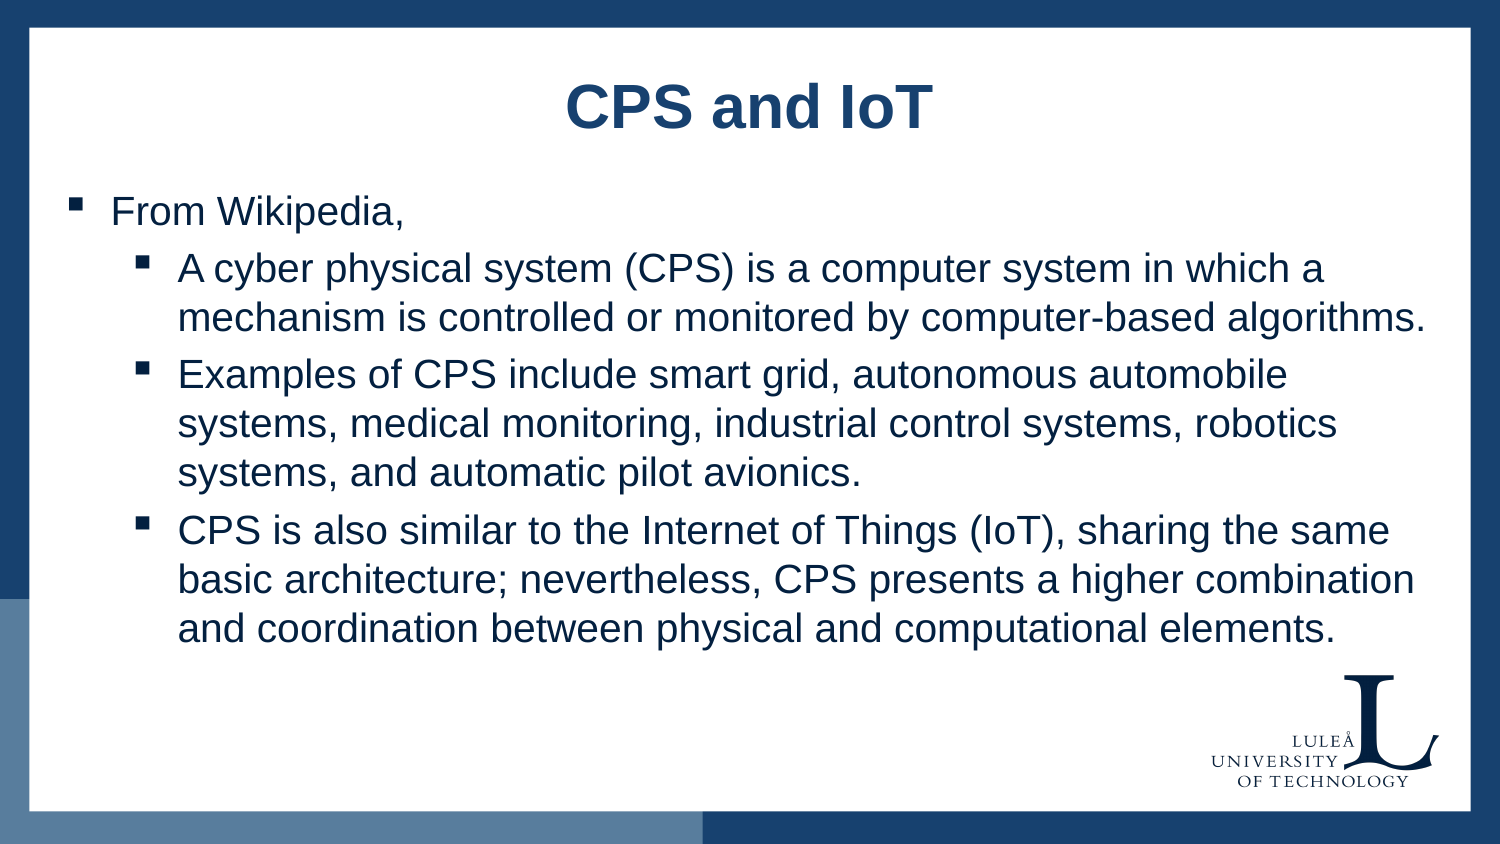

# CPS and IoT
From Wikipedia,
A cyber physical system (CPS) is a computer system in which a mechanism is controlled or monitored by computer-based algorithms.
Examples of CPS include smart grid, autonomous automobile systems, medical monitoring, industrial control systems, robotics systems, and automatic pilot avionics.
CPS is also similar to the Internet of Things (IoT), sharing the same basic architecture; nevertheless, CPS presents a higher combination and coordination between physical and computational elements.
3